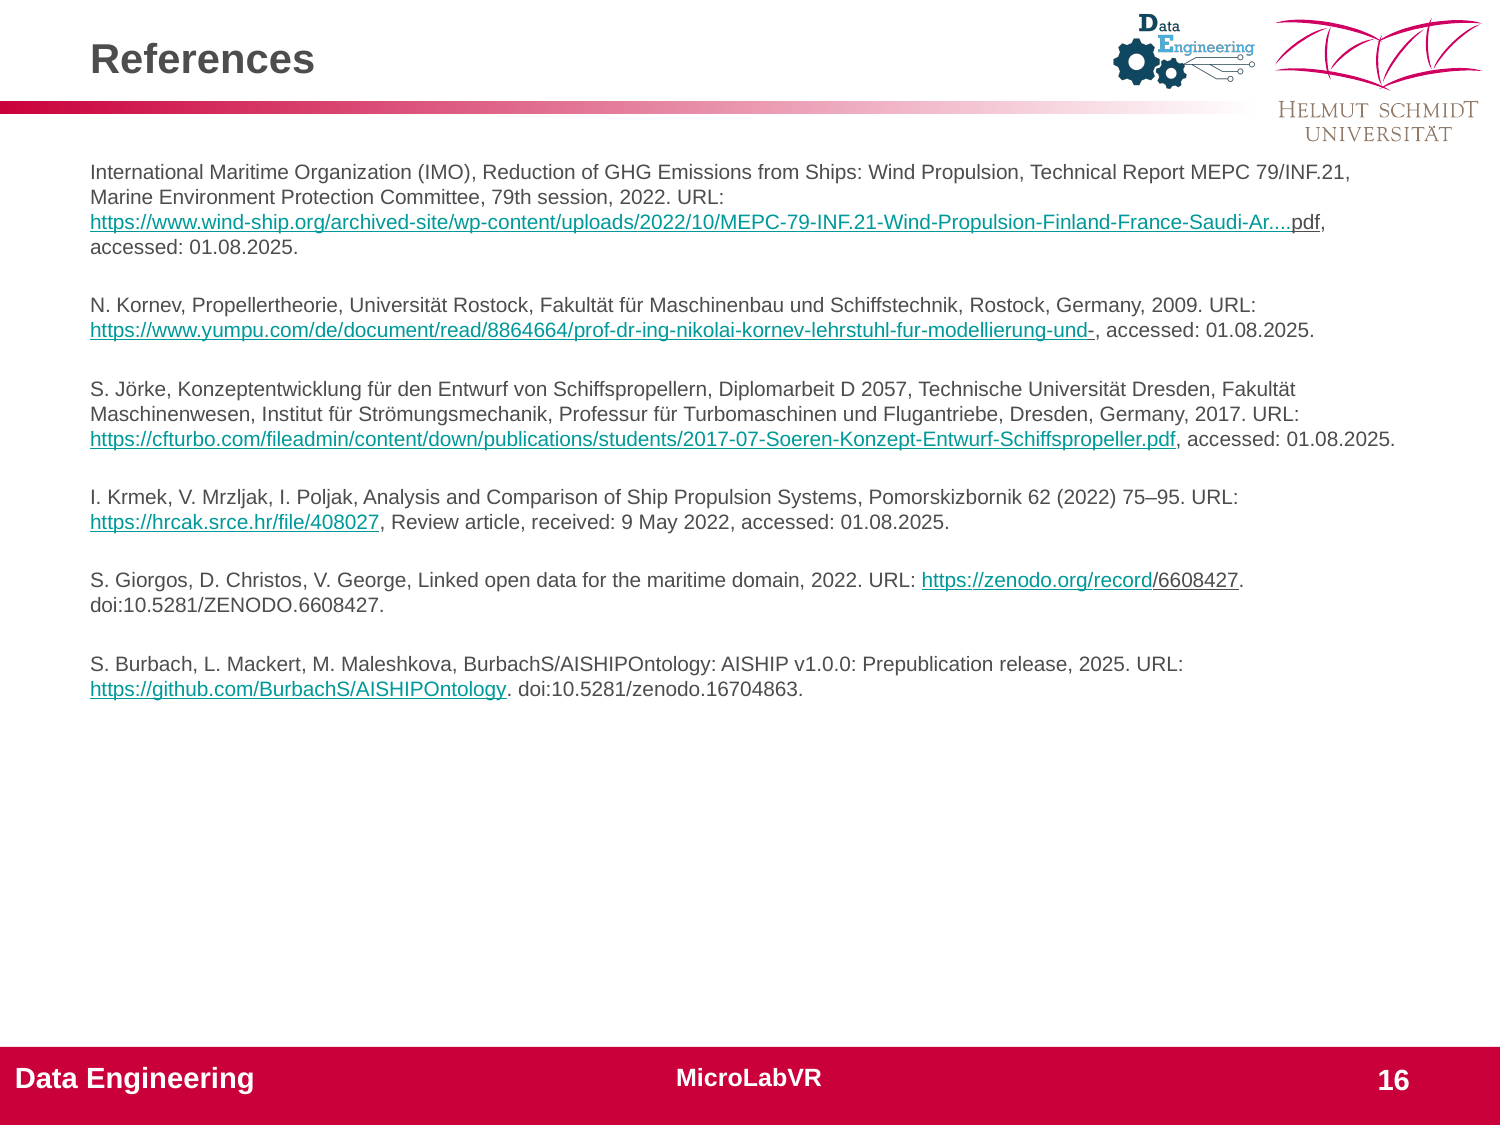

# References
International Maritime Organization (IMO), Reduction of GHG Emissions from Ships: Wind Propulsion, Technical Report MEPC 79/INF.21, Marine Environment Protection Committee, 79th session, 2022. URL: https://www.wind-ship.org/archived-site/wp-content/uploads/2022/10/MEPC-79-INF.21-Wind-Propulsion-Finland-France-Saudi-Ar....pdf, accessed: 01.08.2025.

N. Kornev, Propellertheorie, Universität Rostock, Fakultät für Maschinenbau und Schiffstechnik, Rostock, Germany, 2009. URL: https://www.yumpu.com/de/document/read/8864664/prof-dr-ing-nikolai-kornev-lehrstuhl-fur-modellierung-und-, accessed: 01.08.2025.

S. Jörke, Konzeptentwicklung für den Entwurf von Schiffspropellern, Diplomarbeit D 2057, Technische Universität Dresden, Fakultät Maschinenwesen, Institut für Strömungsmechanik, Professur für Turbomaschinen und Flugantriebe, Dresden, Germany, 2017. URL: https://cfturbo.com/fileadmin/content/down/publications/students/2017-07-Soeren-Konzept-Entwurf-Schiffspropeller.pdf, accessed: 01.08.2025.

I. Krmek, V. Mrzljak, I. Poljak, Analysis and Comparison of Ship Propulsion Systems, Pomorskizbornik 62 (2022) 75–95. URL: https://hrcak.srce.hr/file/408027, Review article, received: 9 May 2022, accessed: 01.08.2025.

S. Giorgos, D. Christos, V. George, Linked open data for the maritime domain, 2022. URL: https://zenodo.org/record/6608427. doi:10.5281/ZENODO.6608427.

S. Burbach, L. Mackert, M. Maleshkova, BurbachS/AISHIPOntology: AISHIP v1.0.0: Prepublication release, 2025. URL: https://github.com/BurbachS/AISHIPOntology. doi:10.5281/zenodo.16704863.
MicroLabVR
16